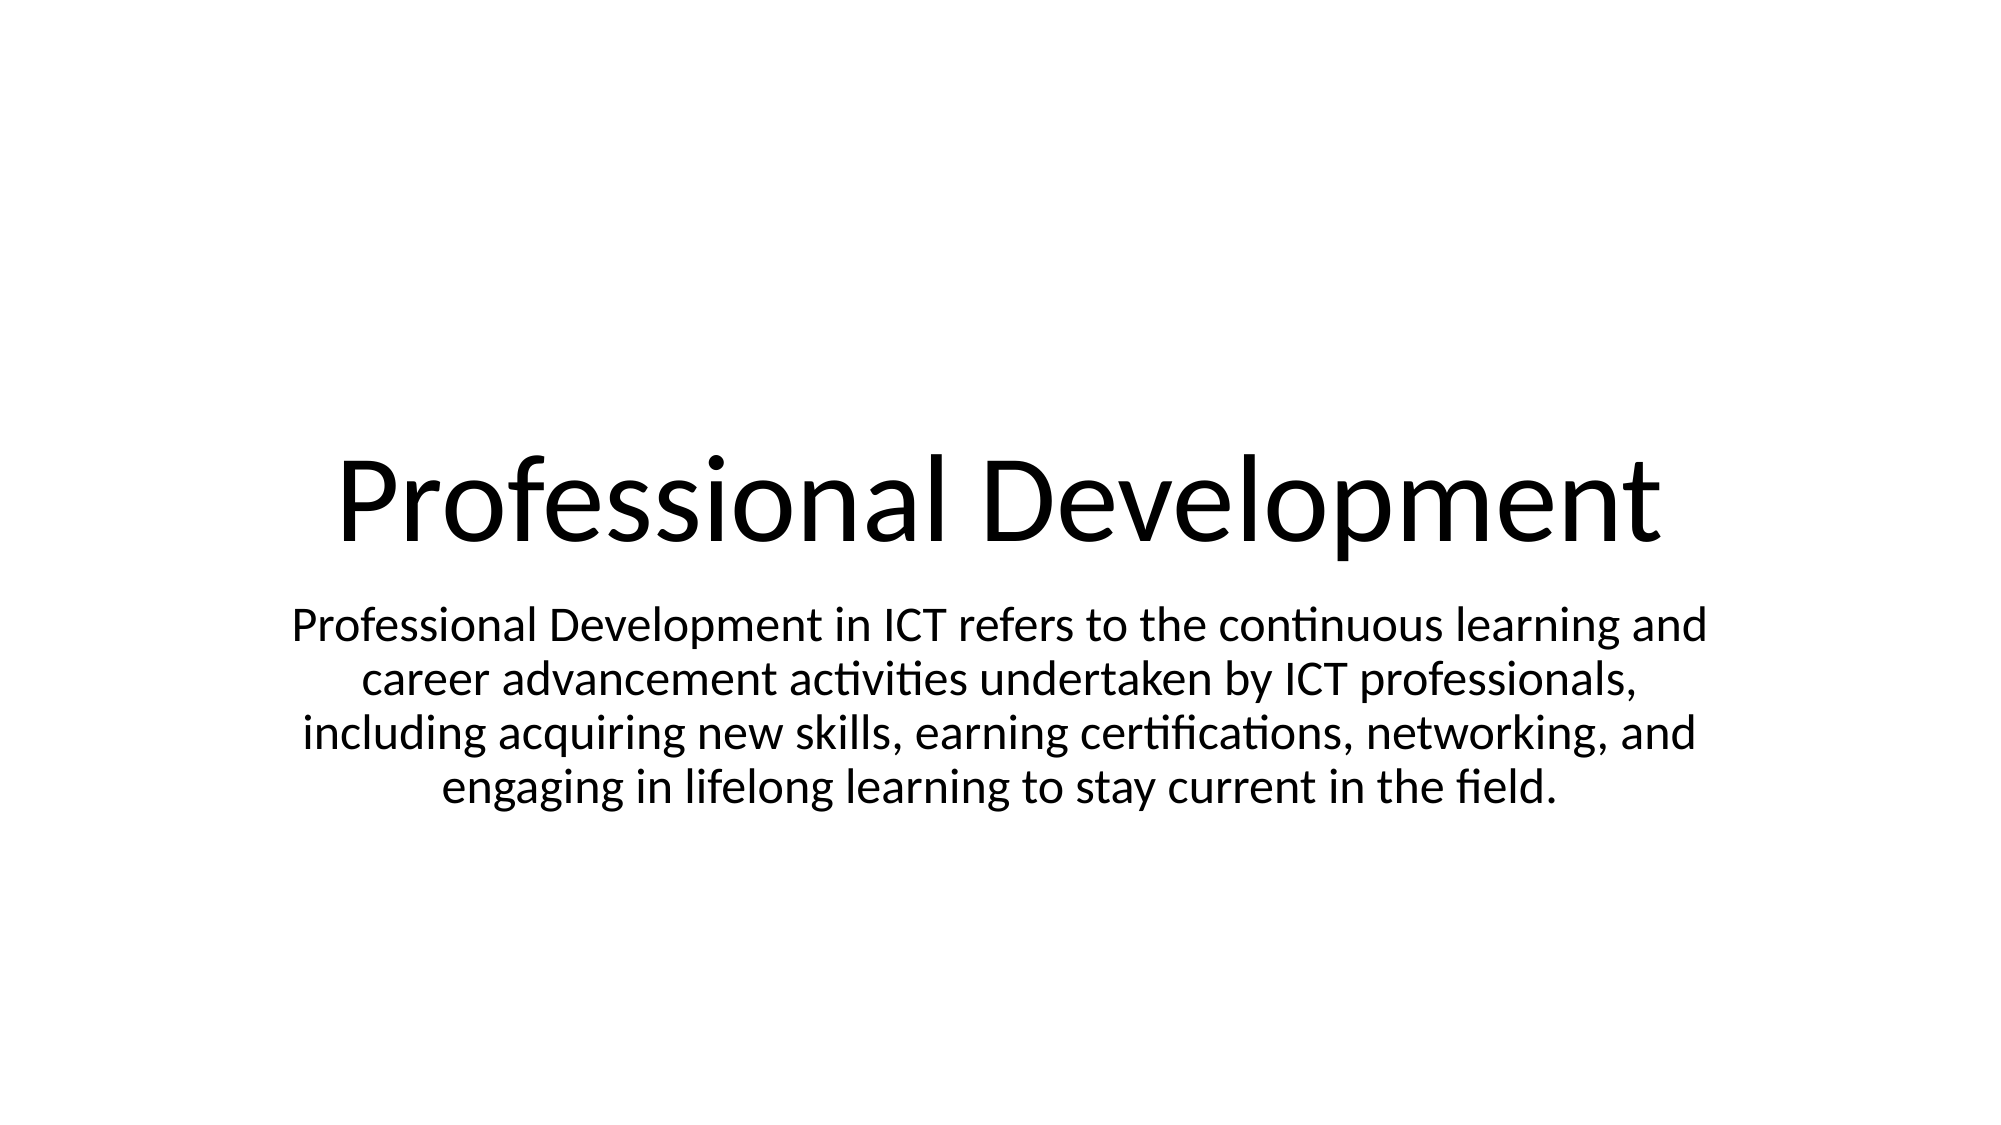

# Professional Development
Professional Development in ICT refers to the continuous learning and career advancement activities undertaken by ICT professionals, including acquiring new skills, earning certifications, networking, and engaging in lifelong learning to stay current in the field.